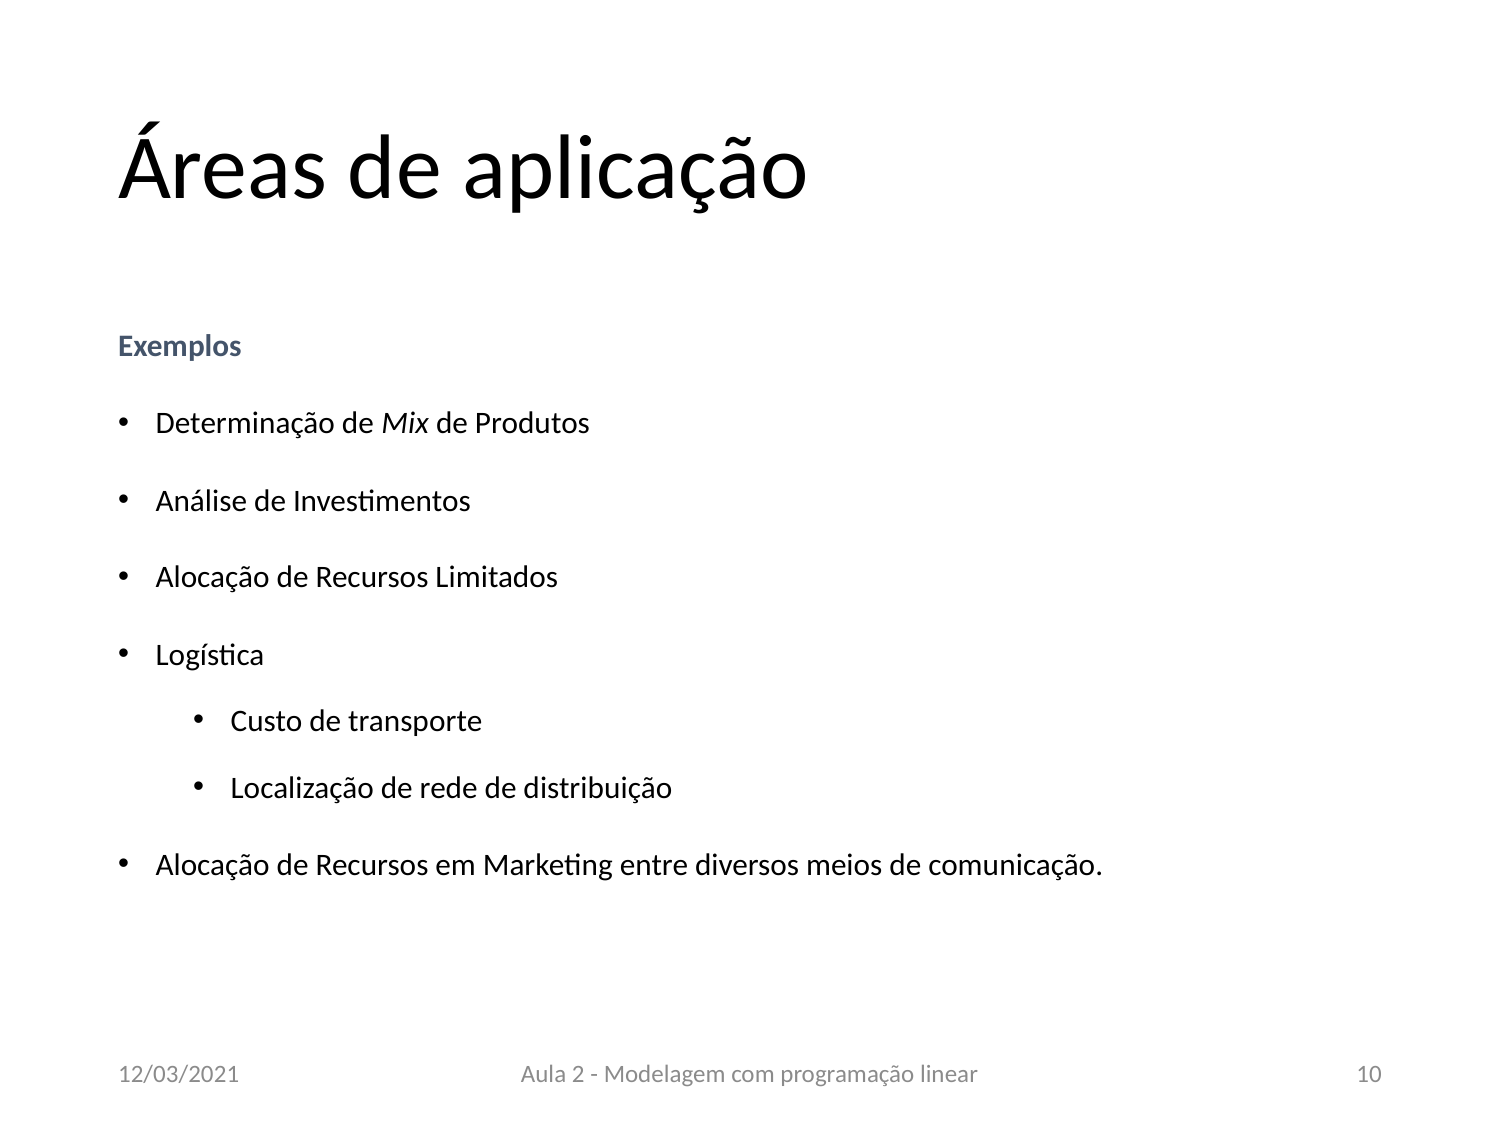

# Áreas de aplicação
Exemplos
Determinação de Mix de Produtos
Análise de Investimentos
Alocação de Recursos Limitados
Logística
Custo de transporte
Localização de rede de distribuição
Alocação de Recursos em Marketing entre diversos meios de comunicação.

12/03/2021
Aula 2 - Modelagem com programação linear
10